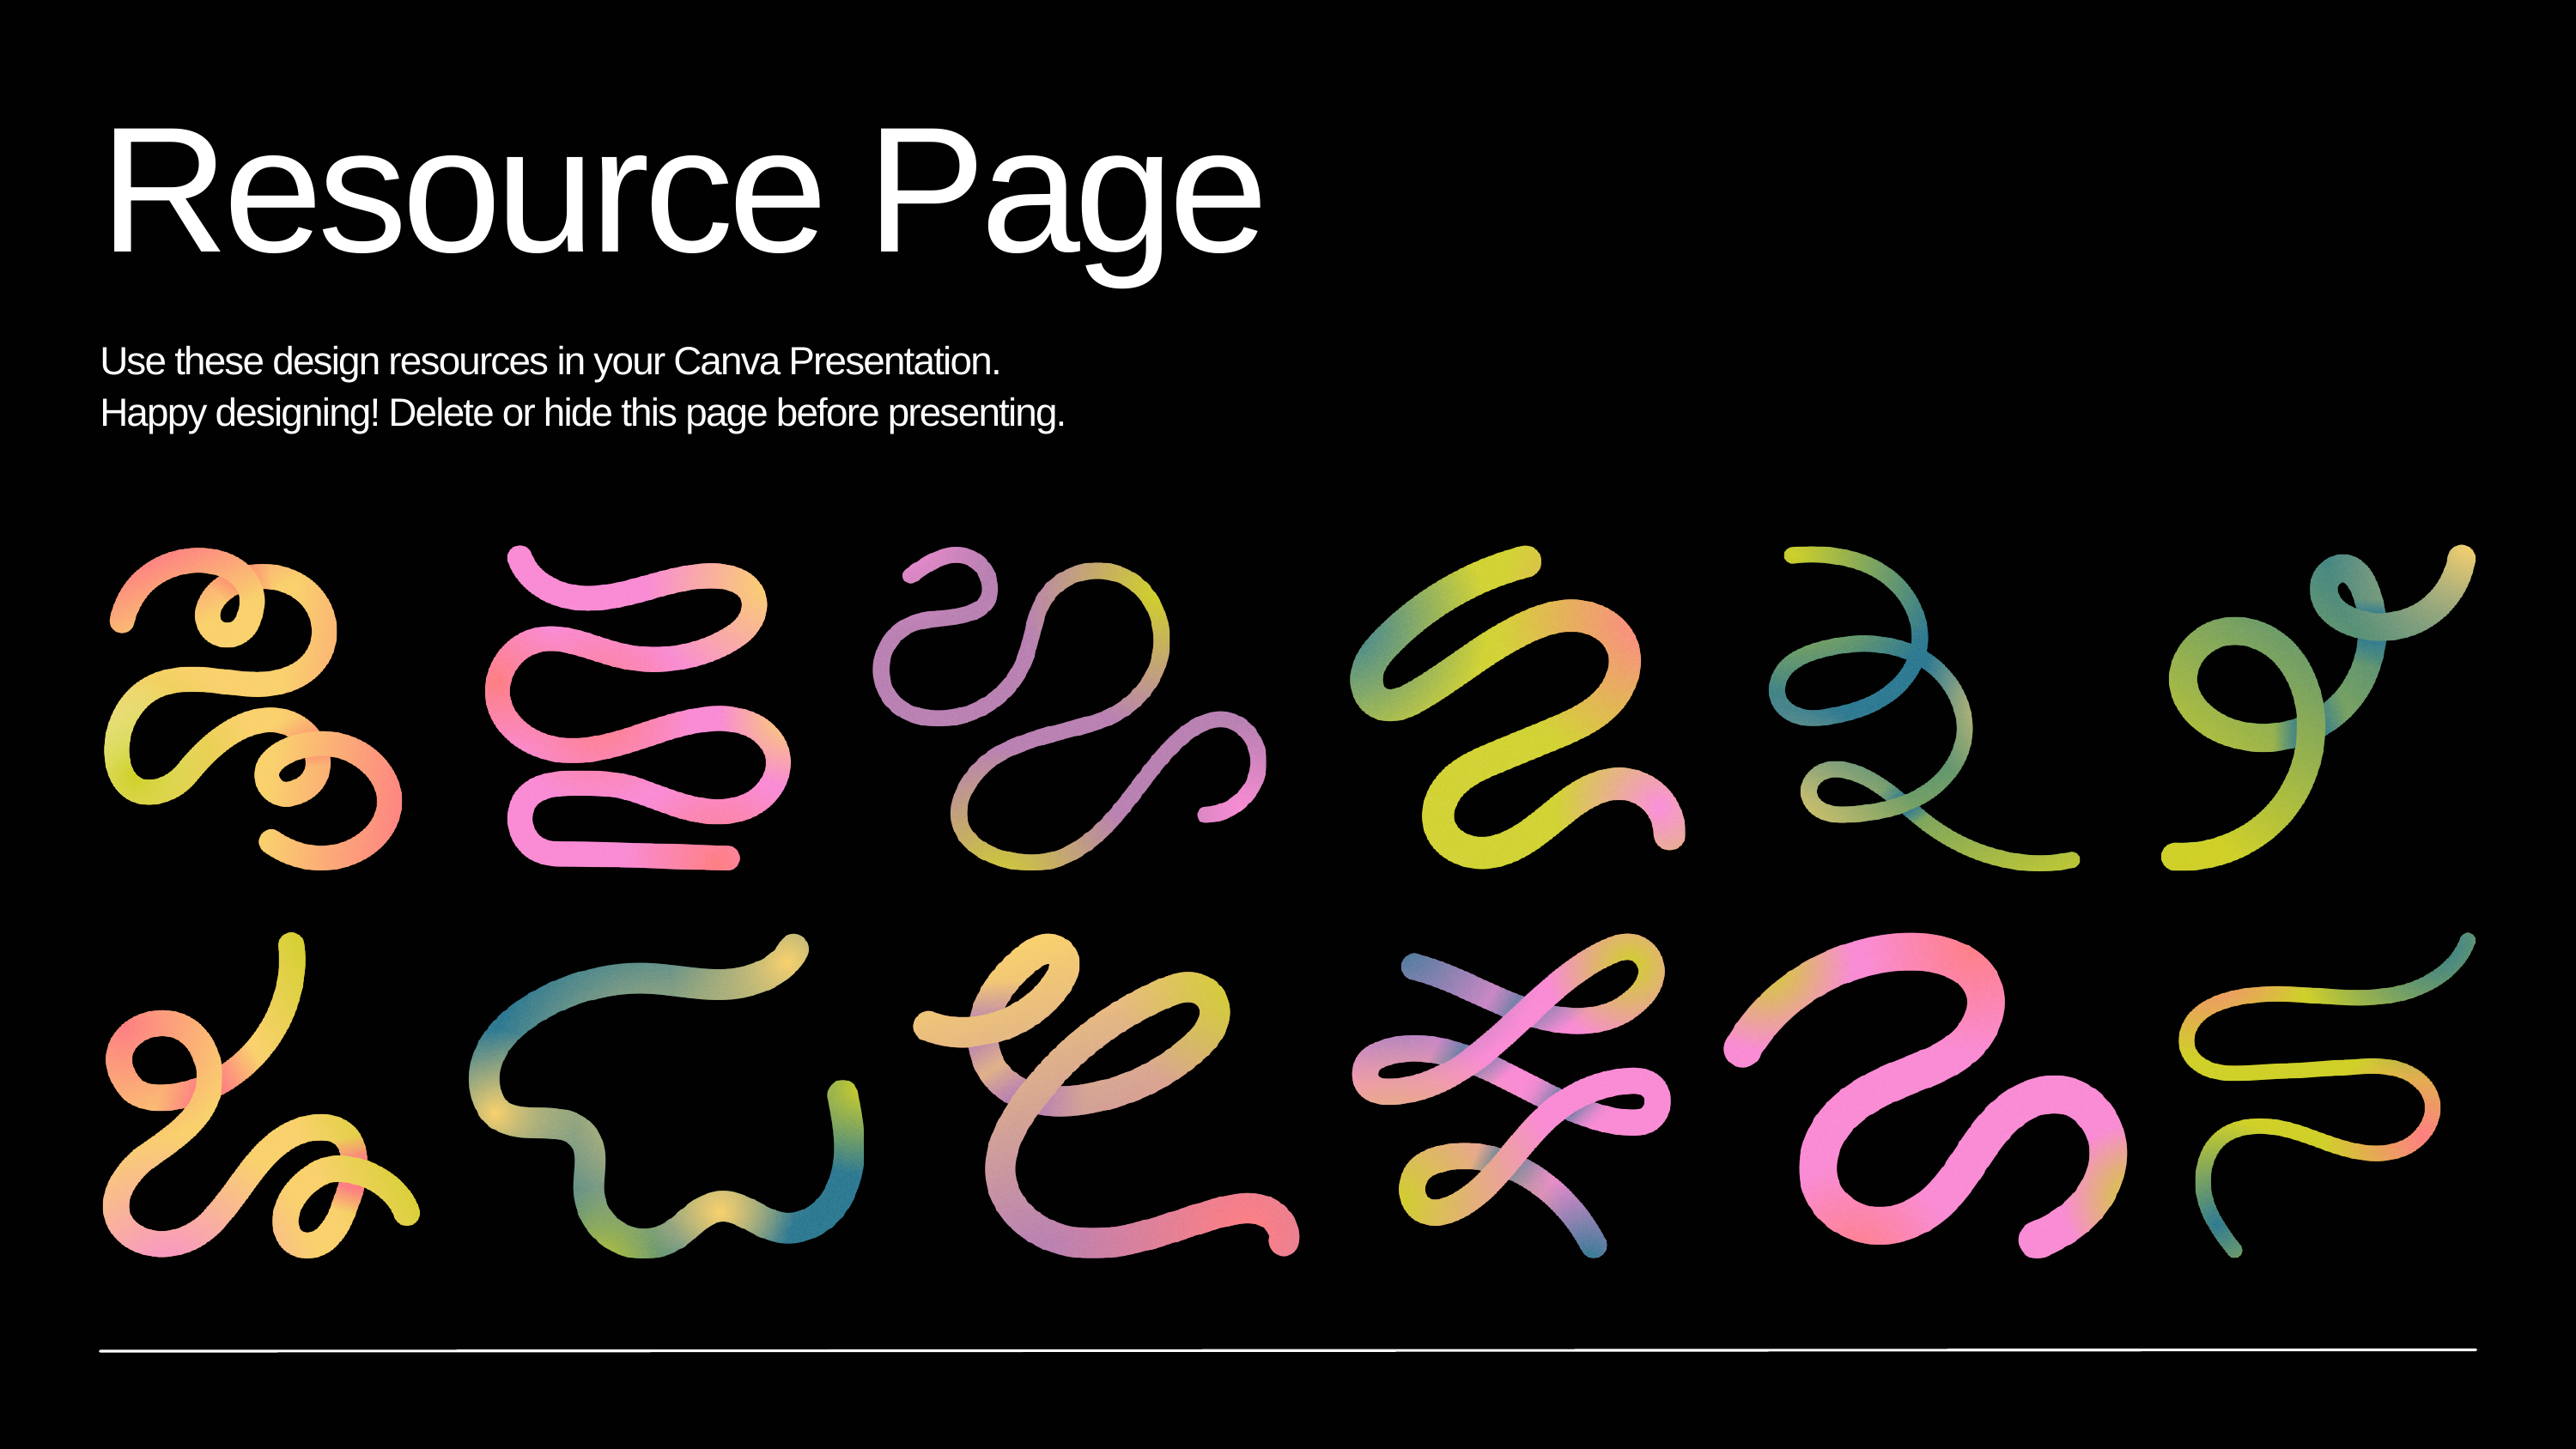

Resource Page
Use these design resources in your Canva Presentation.
Happy designing! Delete or hide this page before presenting.